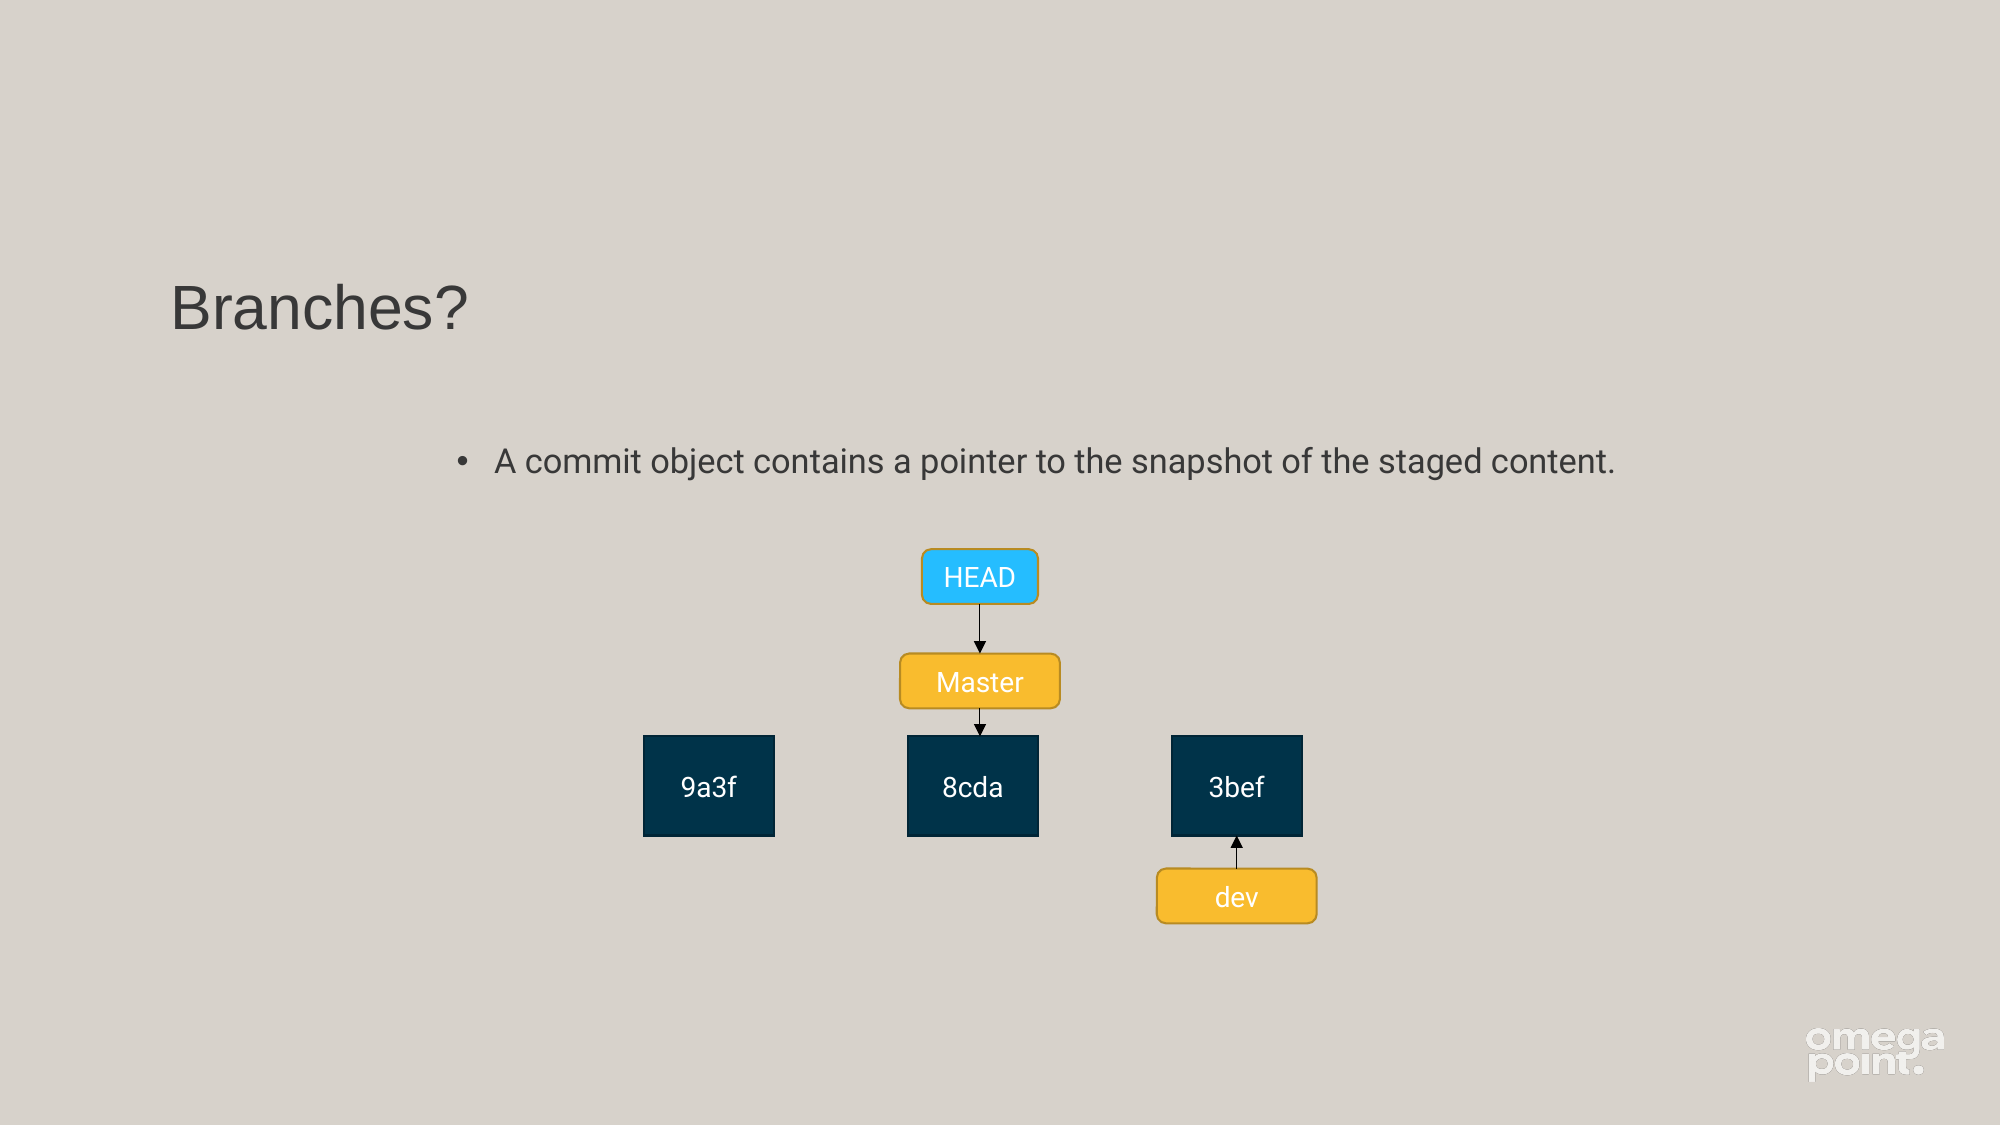

# Branches?
A commit object contains a pointer to the snapshot of the staged content.
HEAD
Master
9a3f
8cda
3bef
dev